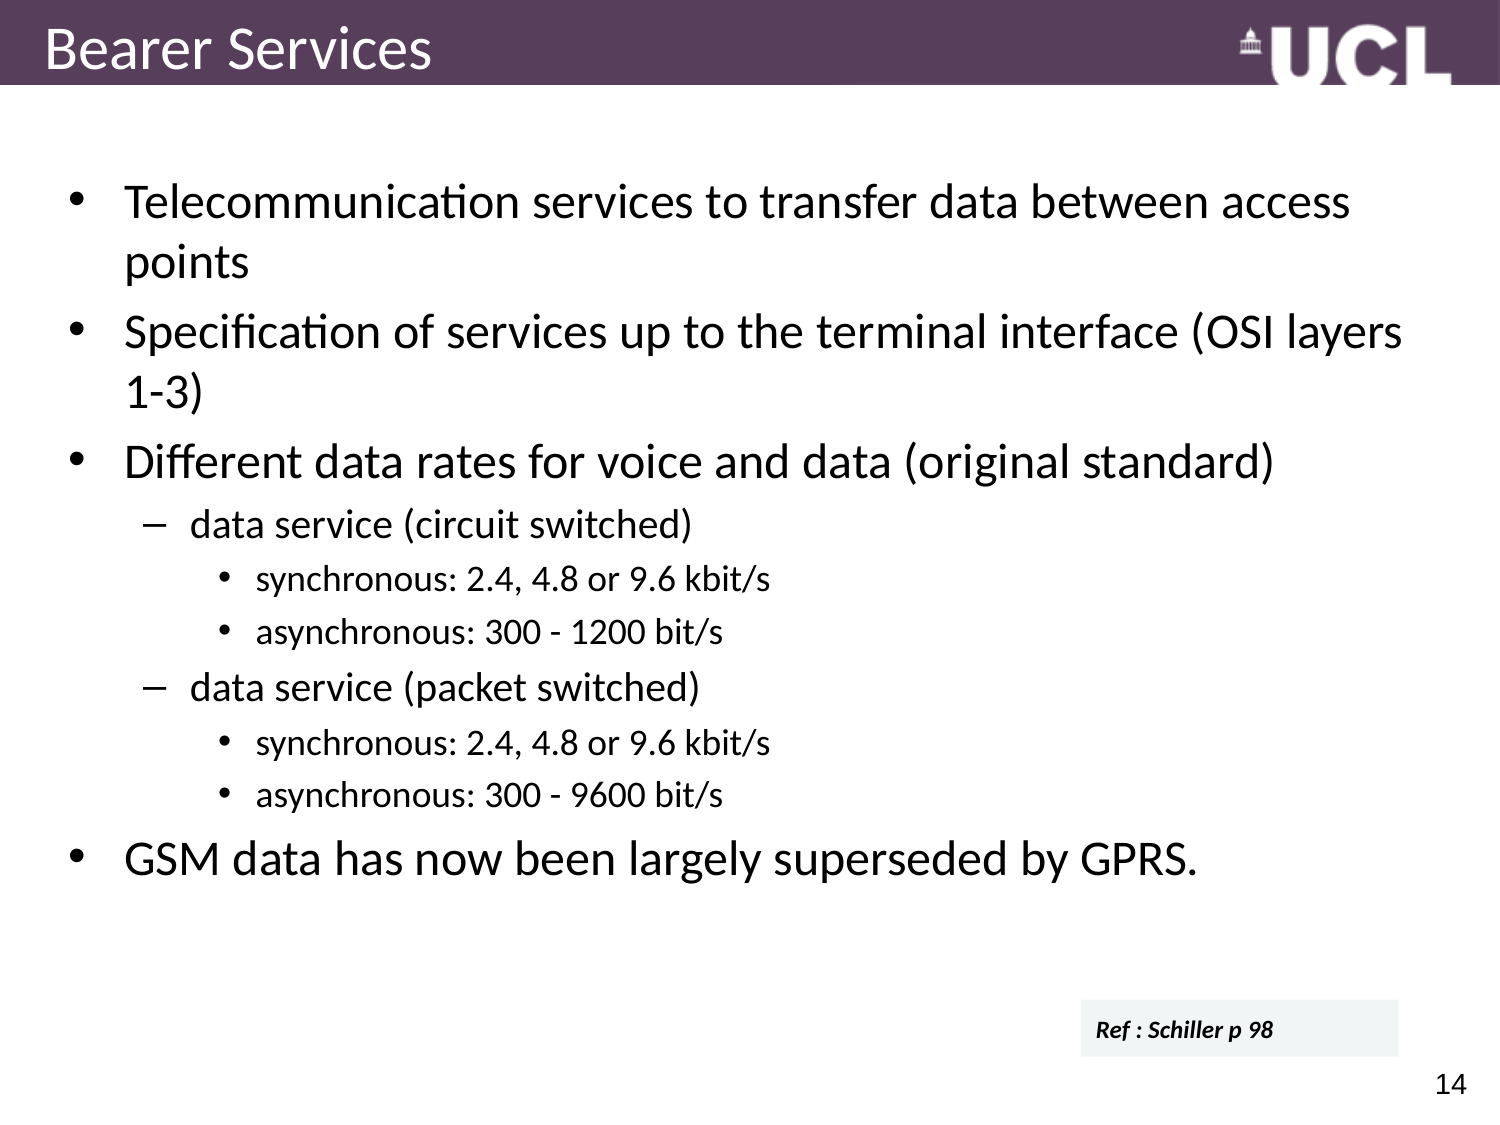

# Bearer Services
Telecommunication services to transfer data between access points
Specification of services up to the terminal interface (OSI layers 1-3)
Different data rates for voice and data (original standard)
data service (circuit switched)
synchronous: 2.4, 4.8 or 9.6 kbit/s
asynchronous: 300 - 1200 bit/s
data service (packet switched)
synchronous: 2.4, 4.8 or 9.6 kbit/s
asynchronous: 300 - 9600 bit/s
GSM data has now been largely superseded by GPRS.
Ref : Schiller p 98
14